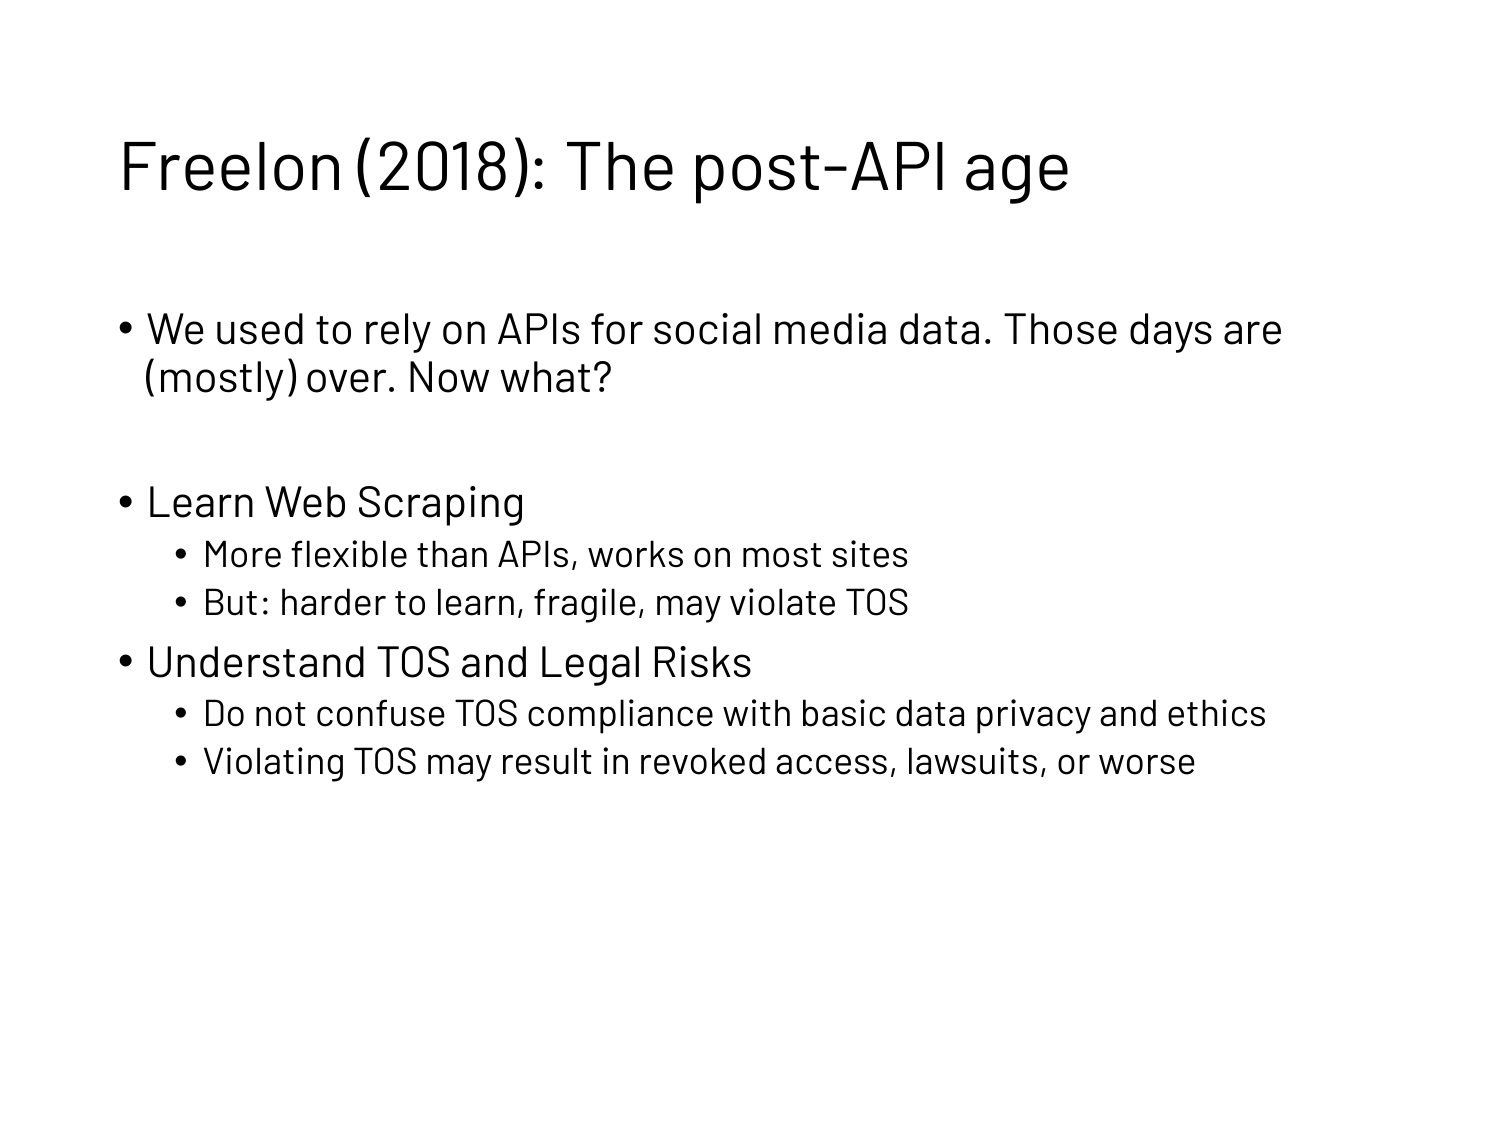

# Freelon (2018): The post-API age
We used to rely on APIs for social media data. Those days are (mostly) over. Now what?

Learn Web Scraping
More flexible than APIs, works on most sites
But: harder to learn, fragile, may violate TOS
Understand TOS and Legal Risks
Do not confuse TOS compliance with basic data privacy and ethics
Violating TOS may result in revoked access, lawsuits, or worse